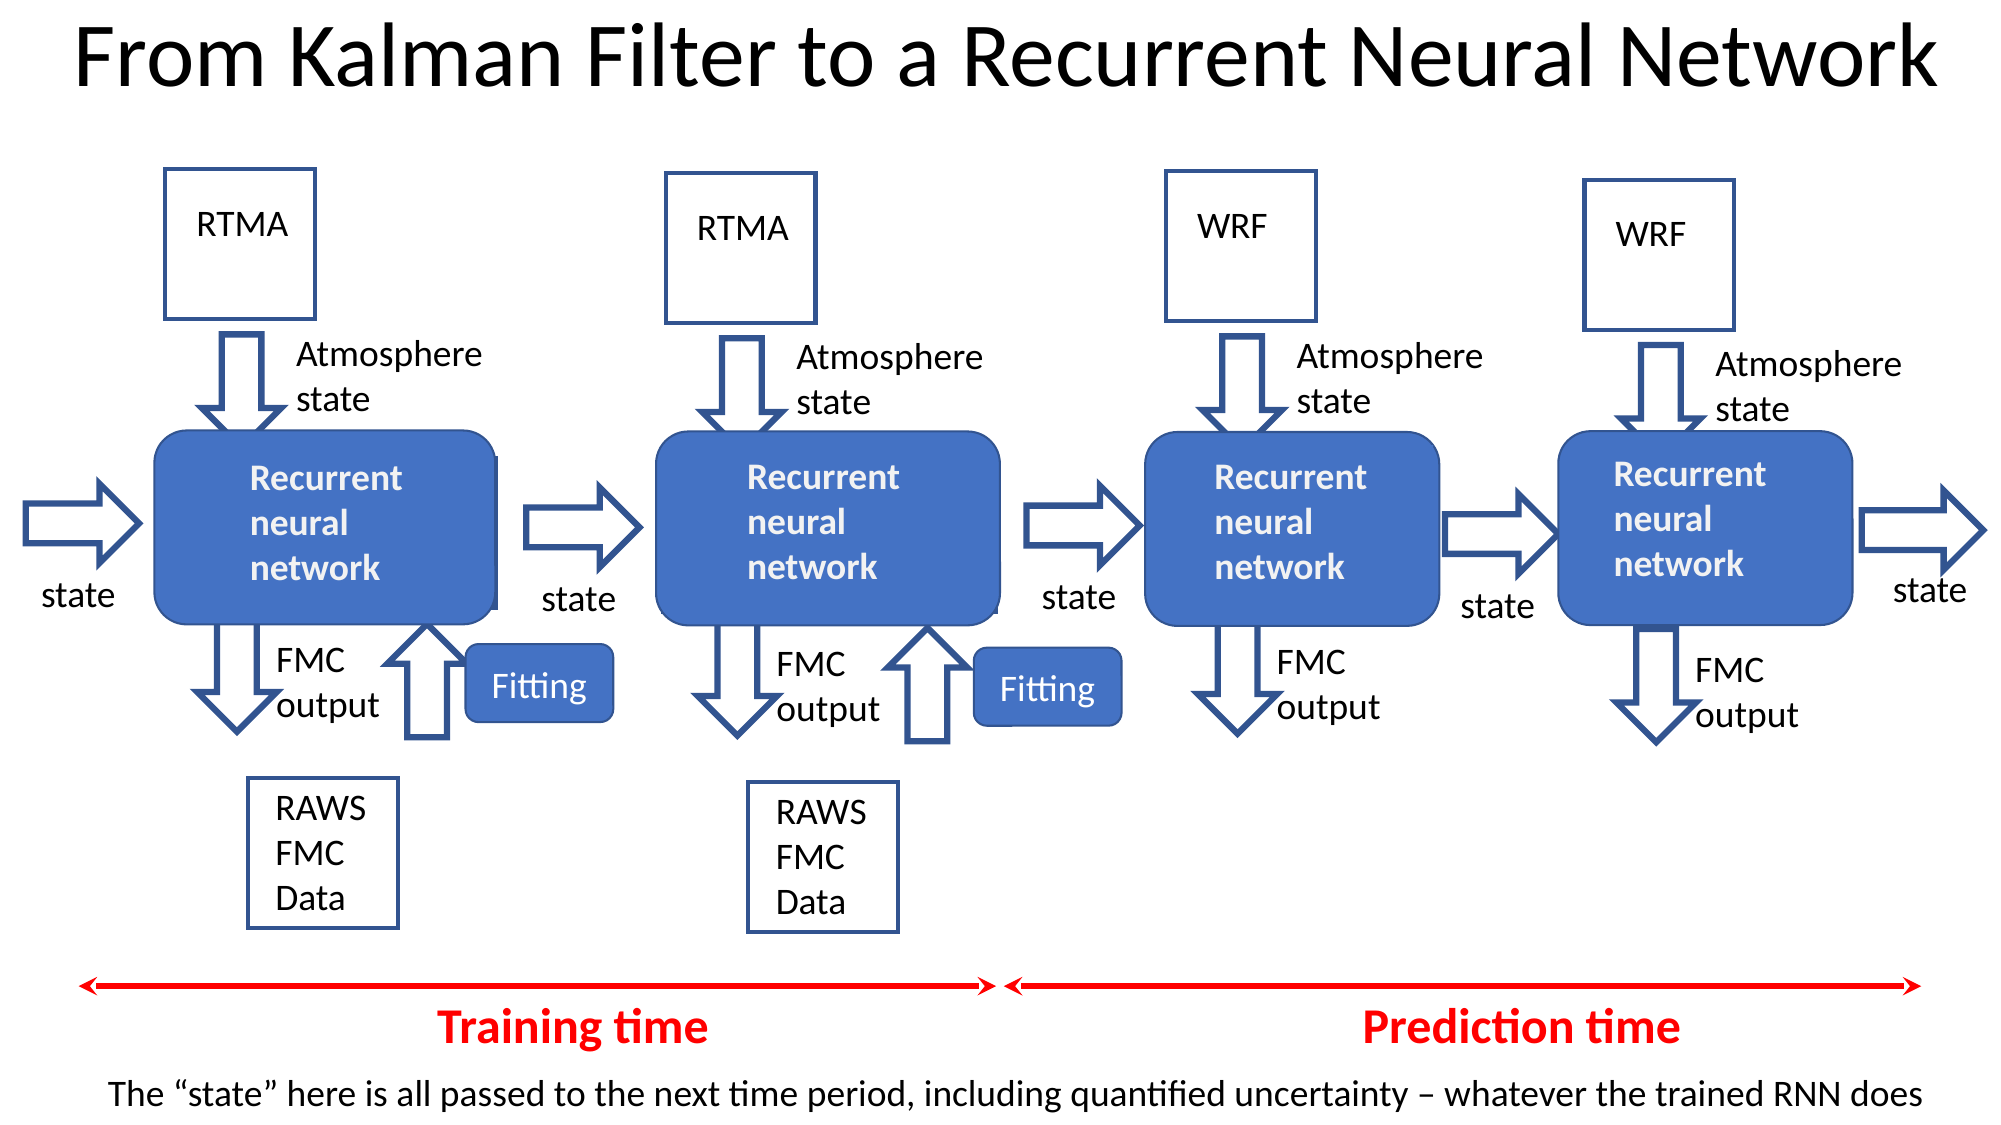

# From Kalman Filter to a Recurrent Neural Network

RTMA
Atmosphere
state

Kalman Filter

FMC Model

state
FMC output

Error
RAWS
FMC Data

WRF
Atmosphere
state

FMC Model

state
FMC output

RTMA
Atmosphere
state

Kalman Filter

FMC Model

state
FMC output

Error
RAWS
FMC Data

WRF
Atmosphere
state

FMC Model

state
FMC output

Operator
Operator
Operator
Operator
Recurrent neural network
Recurrent neural network
Recurrent neural network
Recurrent neural network

state
Fitting
Fitting
Prediction time
Training time
The “state” here is all passed to the next time period, including quantified uncertainty – whatever the trained RNN does